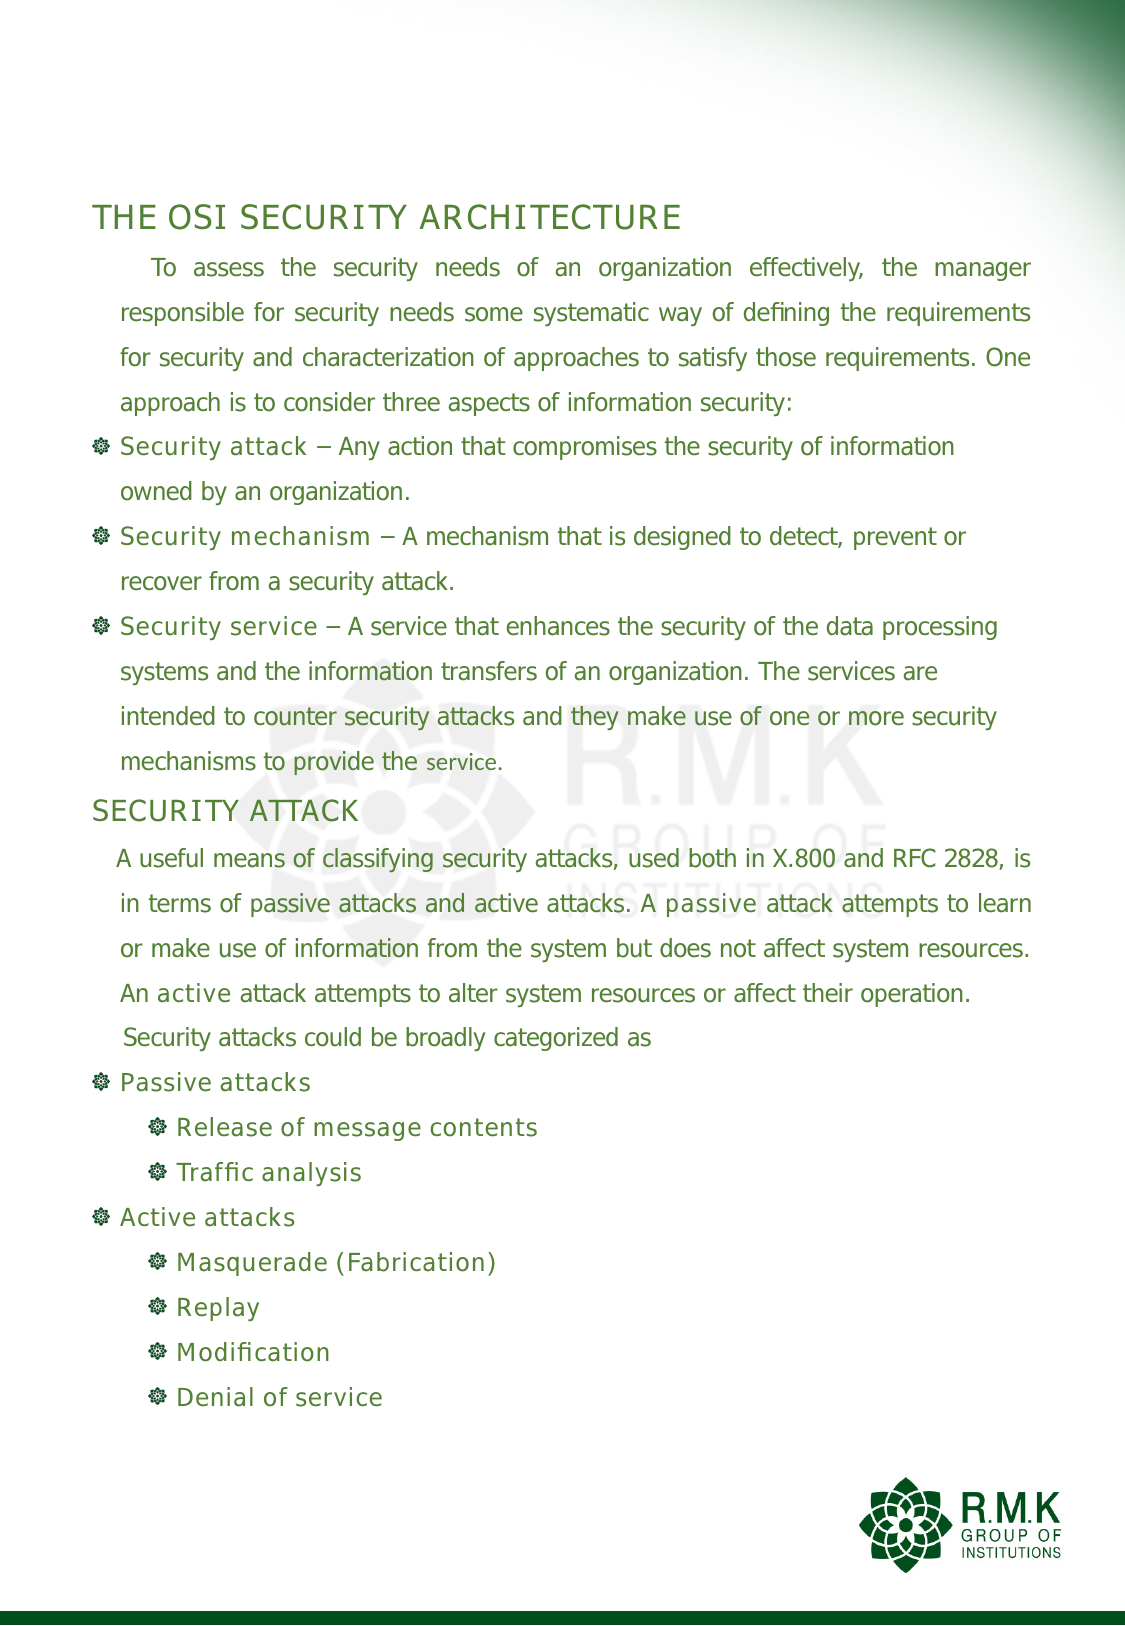

#
THE OSI SECURITY ARCHITECTURE
    To assess the security needs of an organization effectively, the manager responsible for security needs some systematic way of defining the requirements for security and characterization of approaches to satisfy those requirements. One approach is to consider three aspects of information security:
Security attack – Any action that compromises the security of information owned by an organization.
Security mechanism – A mechanism that is designed to detect, prevent or recover from a security attack.
Security service – A service that enhances the security of the data processing systems and the information transfers of an organization. The services are intended to counter security attacks and they make use of one or more security mechanisms to provide the service.
SECURITY ATTACK
   A useful means of classifying security attacks, used both in X.800 and RFC 2828, is in terms of passive attacks and active attacks. A passive attack attempts to learn or make use of information from the system but does not affect system resources. An active attack attempts to alter system resources or affect their operation.
    Security attacks could be broadly categorized as
Passive attacks
Release of message contents
Traffic analysis
Active attacks
Masquerade (Fabrication)
Replay
Modification
Denial of service